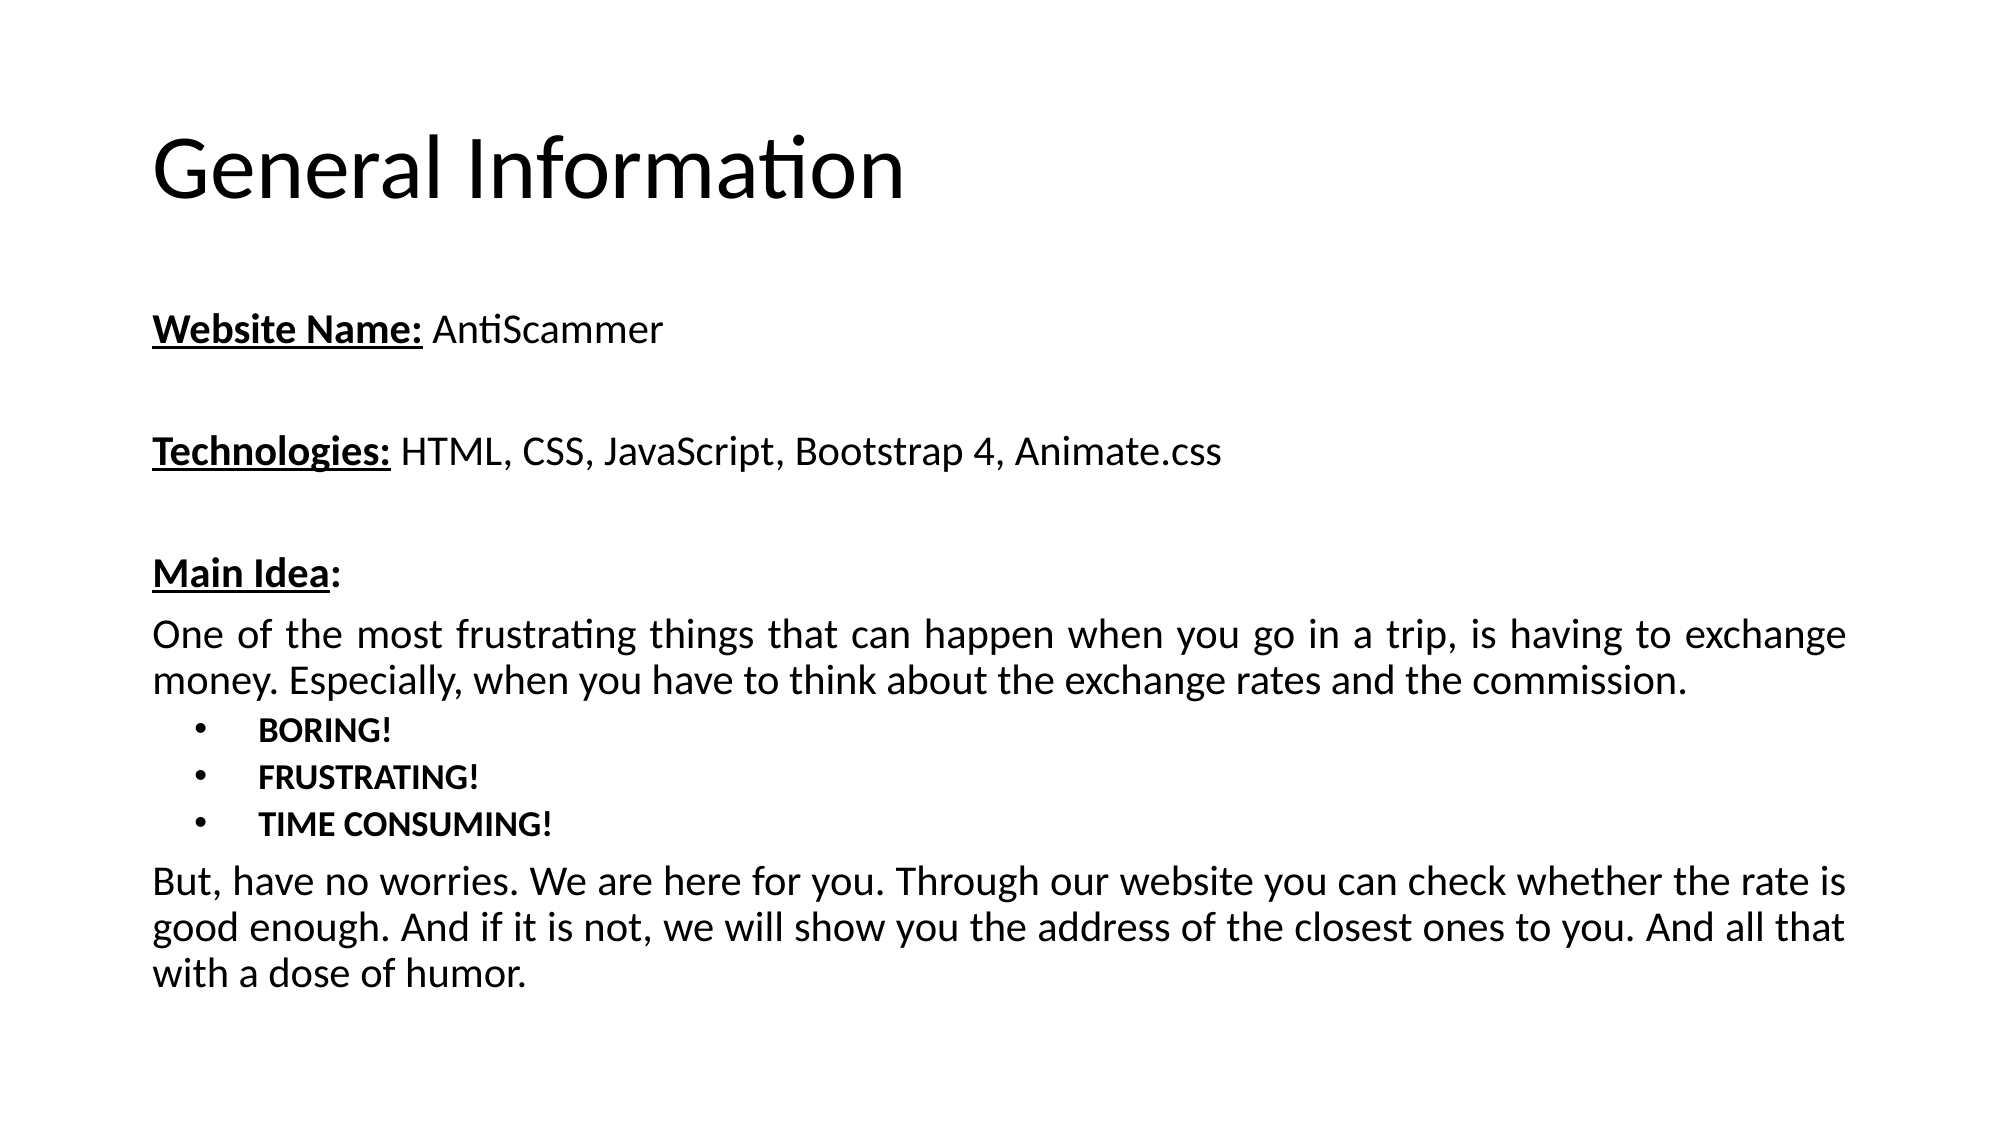

# General Information
Website Name: AntiScammer

Technologies: HTML, CSS, JavaScript, Bootstrap 4, Animate.css

Main Idea:
One of the most frustrating things that can happen when you go in a trip, is having to exchange money. Especially, when you have to think about the exchange rates and the commission.
BORING!
FRUSTRATING!
TIME CONSUMING!
But, have no worries. We are here for you. Through our website you can check whether the rate is good enough. And if it is not, we will show you the address of the closest ones to you. And all that with a dose of humor.